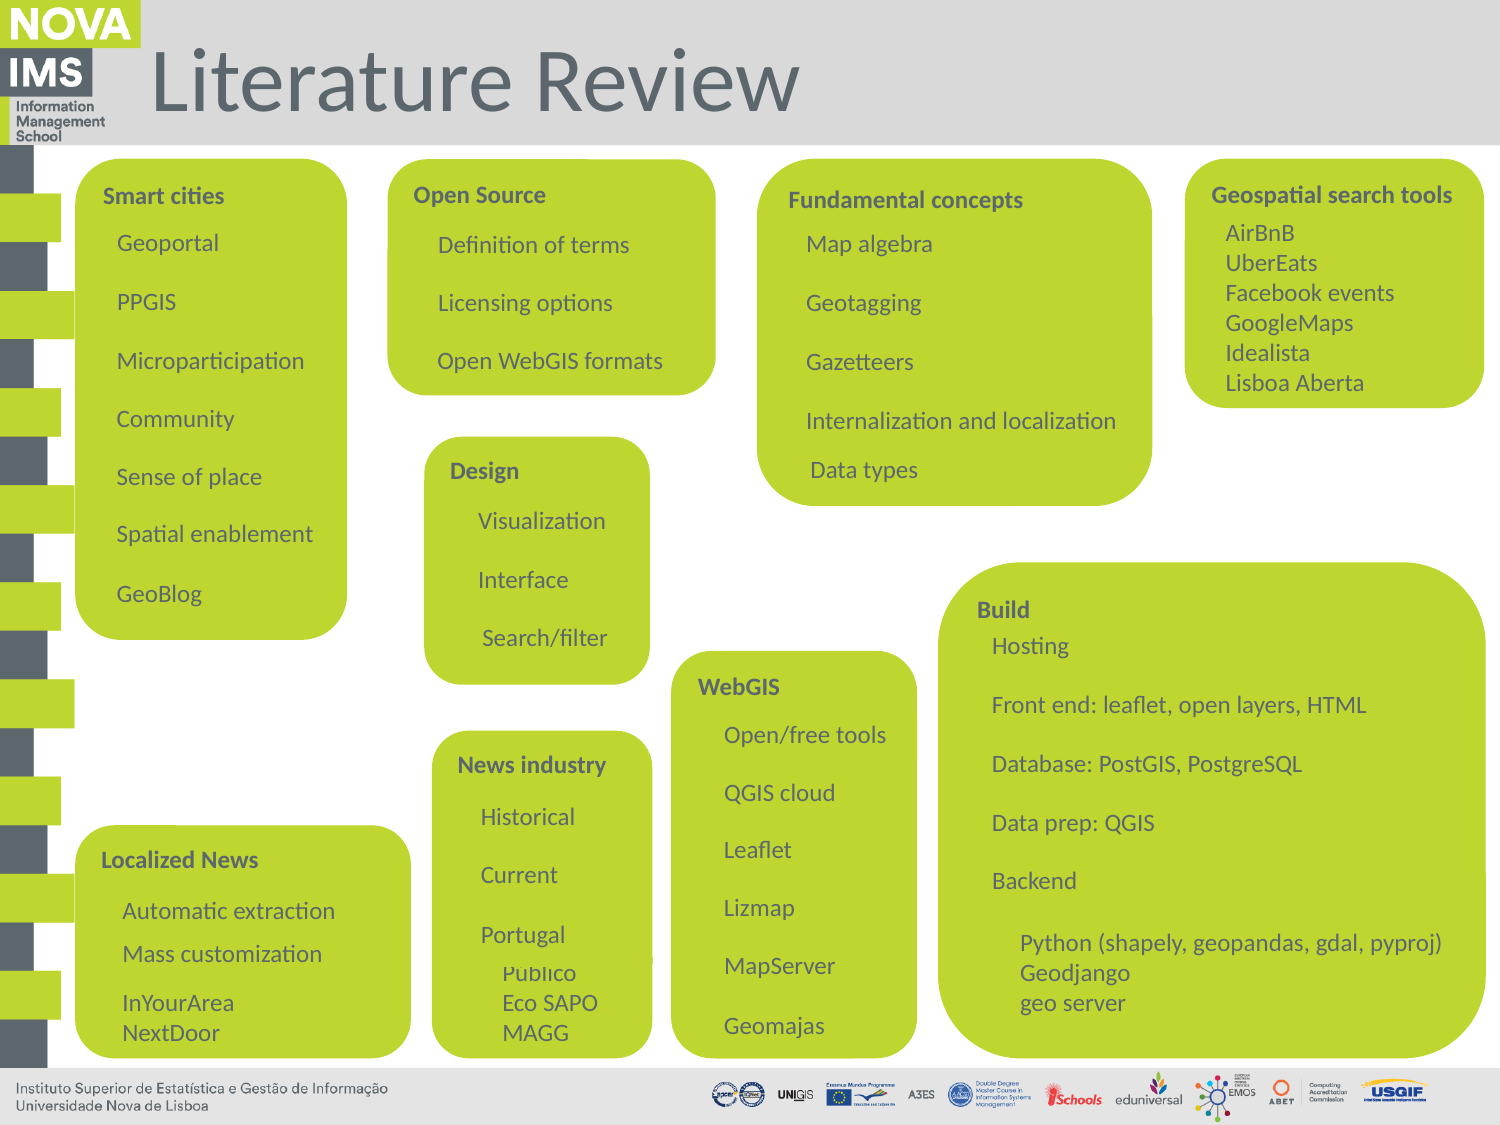

# Literature Review
Smart cities
Geospatial search tools
Fundamental concepts
Open Source
Geoportal
AirBnB
UberEats
Facebook events
GoogleMaps
Idealista
Lisboa Aberta
Map algebra
Definition of terms
PPGIS
Licensing options
Geotagging
Microparticipation
Open WebGIS formats
Gazetteers
Community
Internalization and localization
Design
Data types
Sense of place
Visualization
Spatial enablement
Interface
Build
GeoBlog
Search/filter
Hosting
WebGIS
Front end: leaflet, open layers, HTML
Open/free tools
News industry
Database: PostGIS, PostgreSQL
QGIS cloud
Historical
Data prep: QGIS
Leaflet
Localized News
Current
Backend
Lizmap
Automatic extraction
Portugal
Python (shapely, geopandas, gdal, pyproj)
Geodjango
geo server
Mass customization
MapServer
Público
Eco SAPO
MAGG
InYourArea
NextDoor
Geomajas